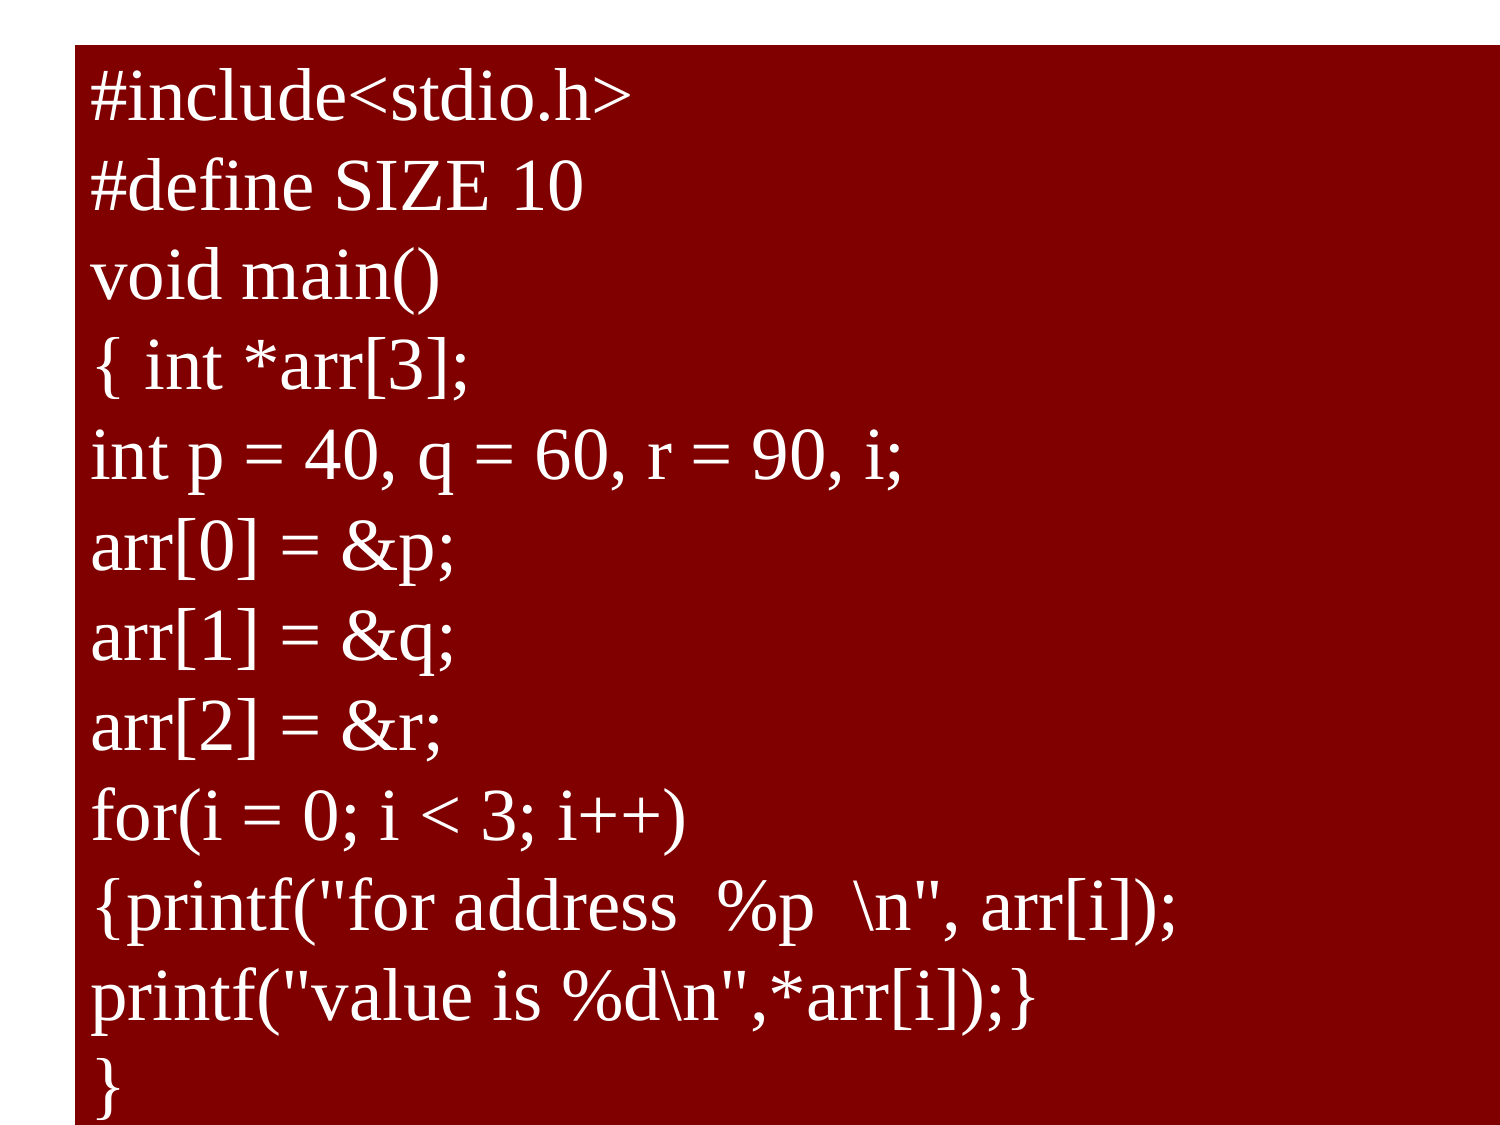

# #include<stdio.h> #define SIZE 10 void main() { int *arr[3]; int p = 40, q = 60, r = 90, i; arr[0] = &p; arr[1] = &q; arr[2] = &r; for(i = 0; i < 3; i++) {printf("for address  %p  \n", arr[i]); printf("value is %d\n",*arr[i]);} }